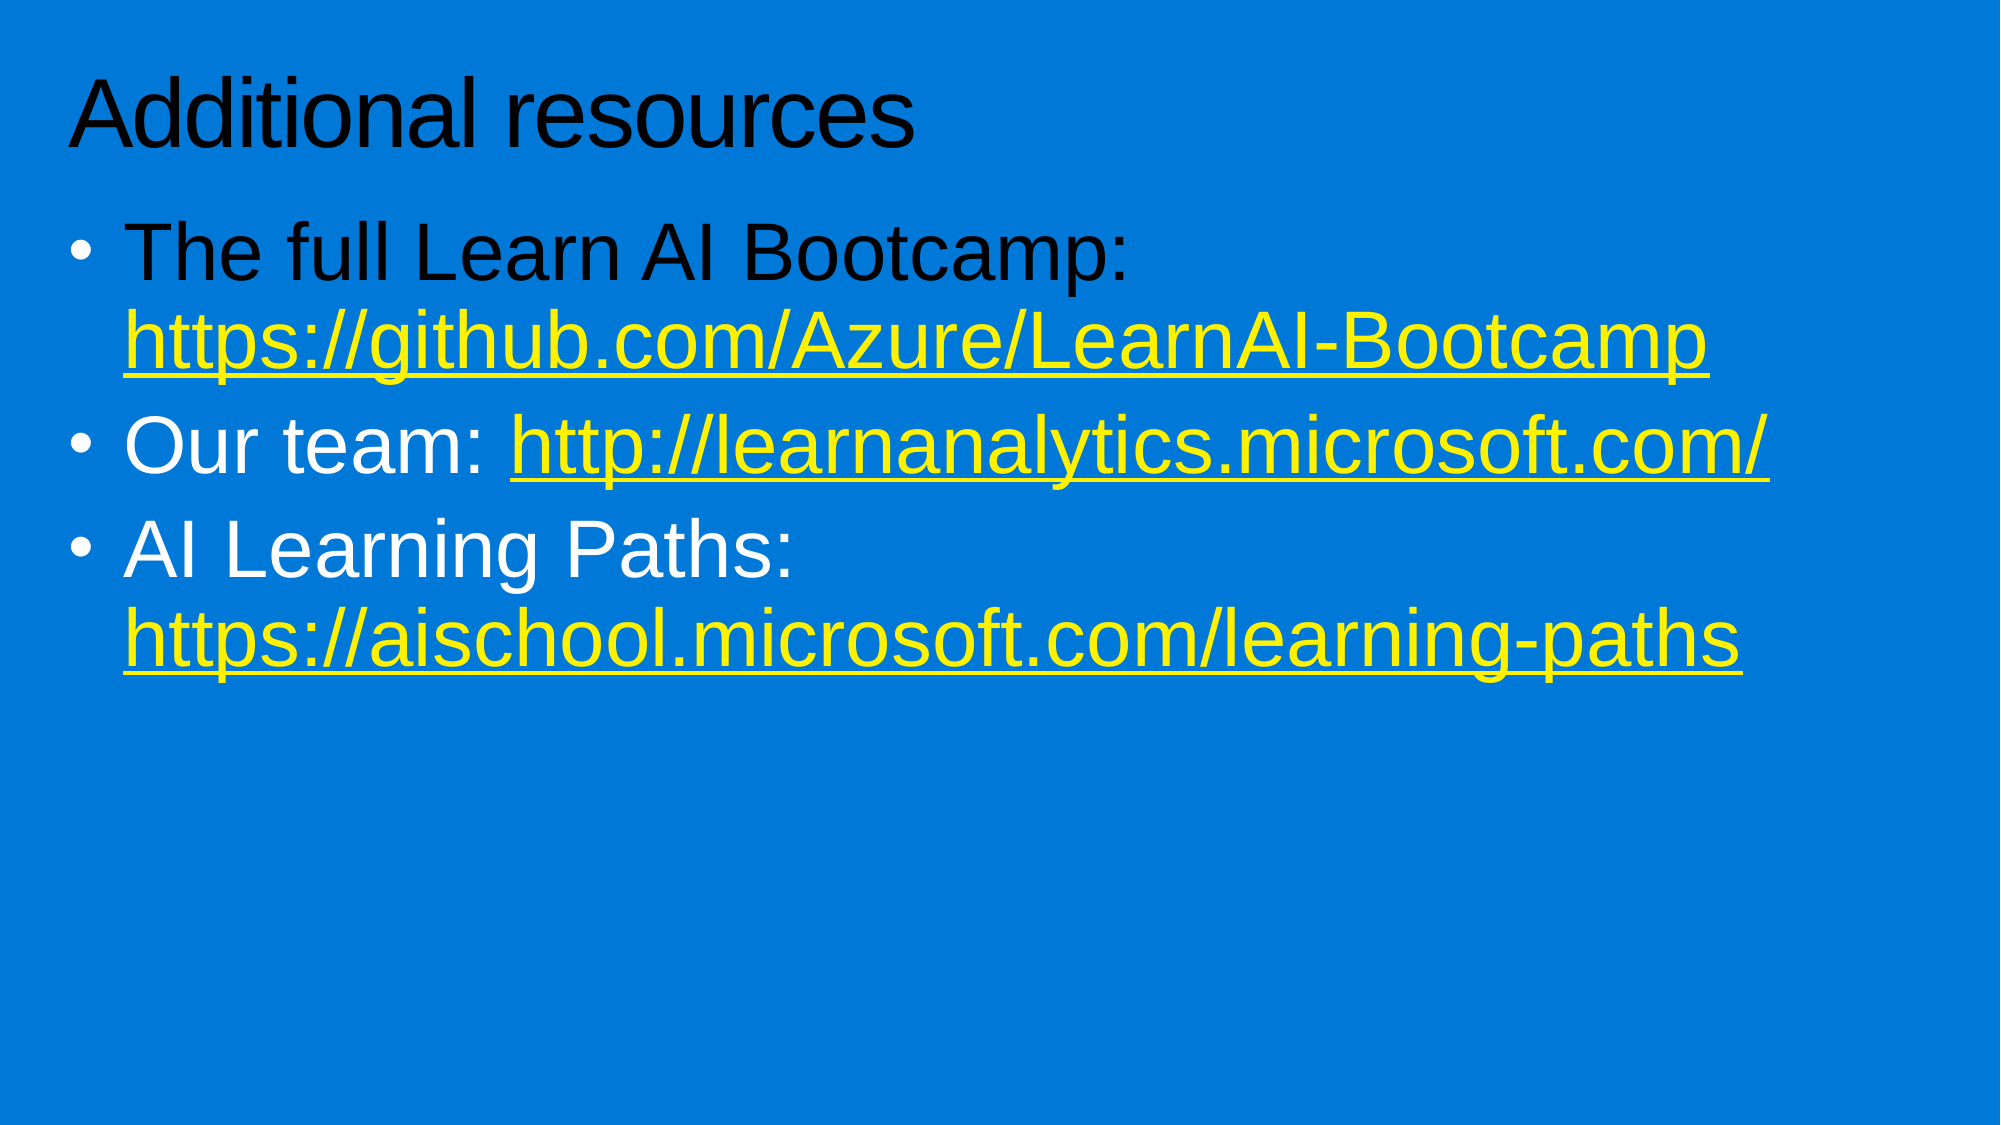

# Additional resources
The full Learn AI Bootcamp: https://github.com/Azure/LearnAI-Bootcamp
Our team: http://learnanalytics.microsoft.com/
AI Learning Paths: https://aischool.microsoft.com/learning-paths